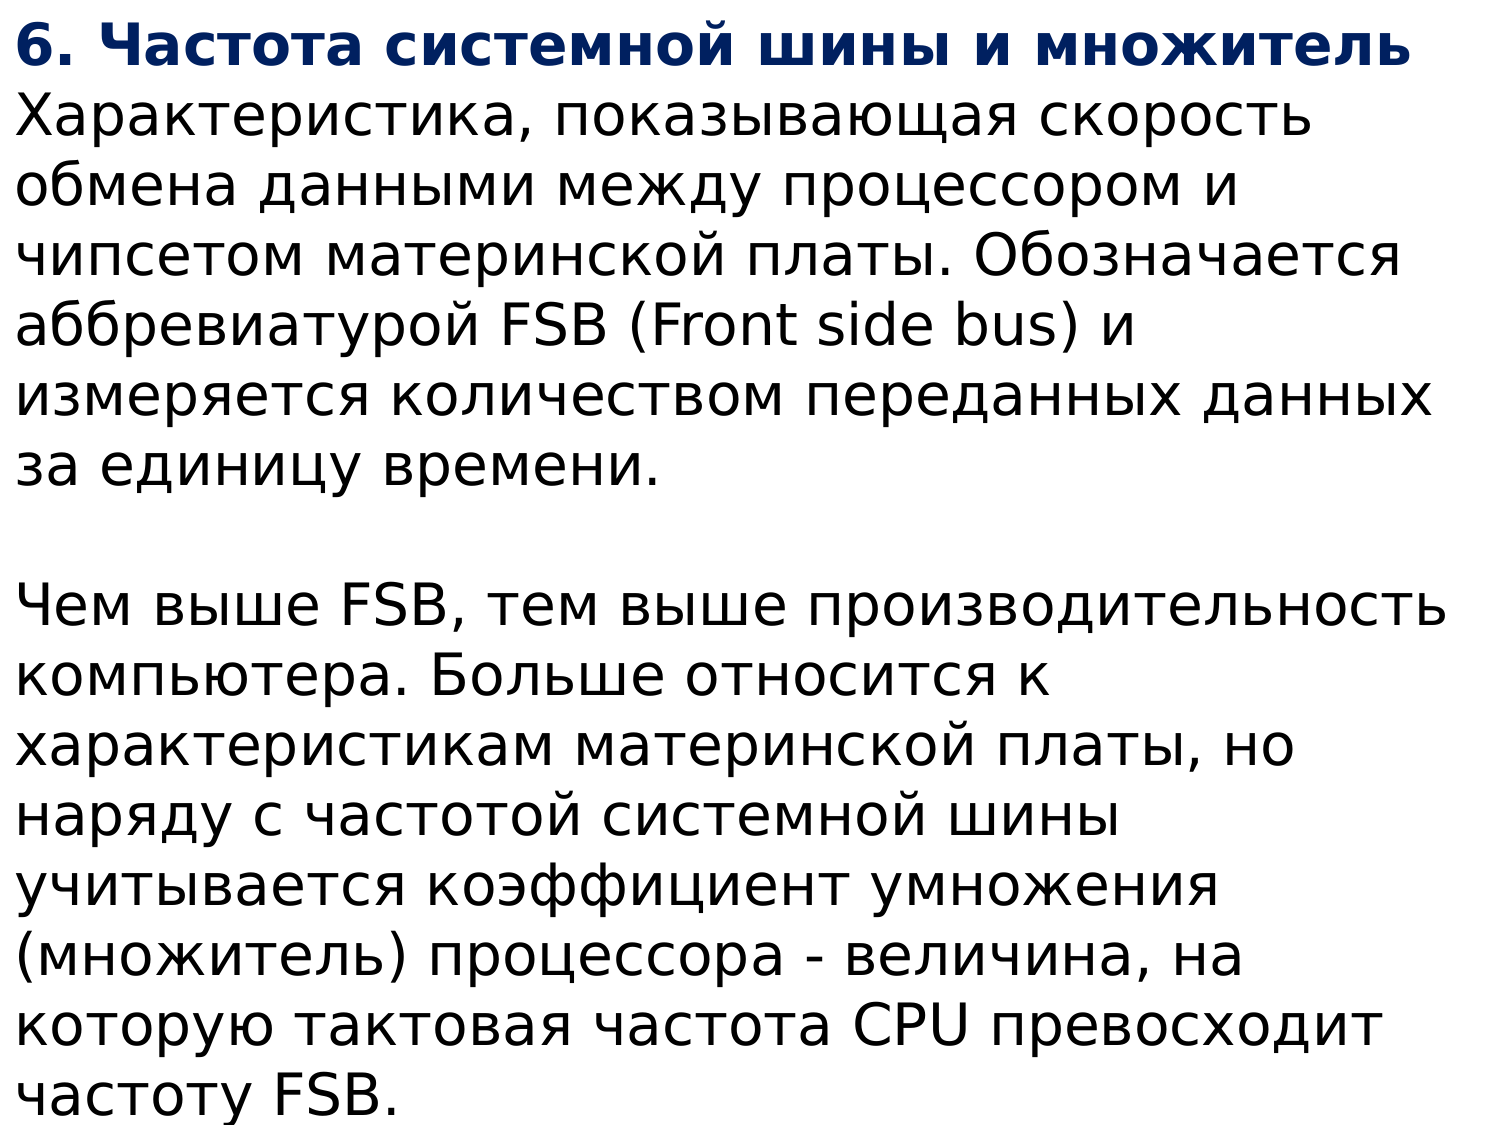

6. Частота системной шины и множитель
Характеристика, показывающая скорость обмена данными между процессором и чипсетом материнской платы. Обозначается аббревиатурой FSB (Front side bus) и измеряется количеством переданных данных за единицу времени.

Чем выше FSB, тем выше производительность компьютера. Больше относится к характеристикам материнской платы, но наряду с частотой системной шины учитывается коэффициент умножения (множитель) процессора - величина, на которую тактовая частота CPU превосходит частоту FSB.